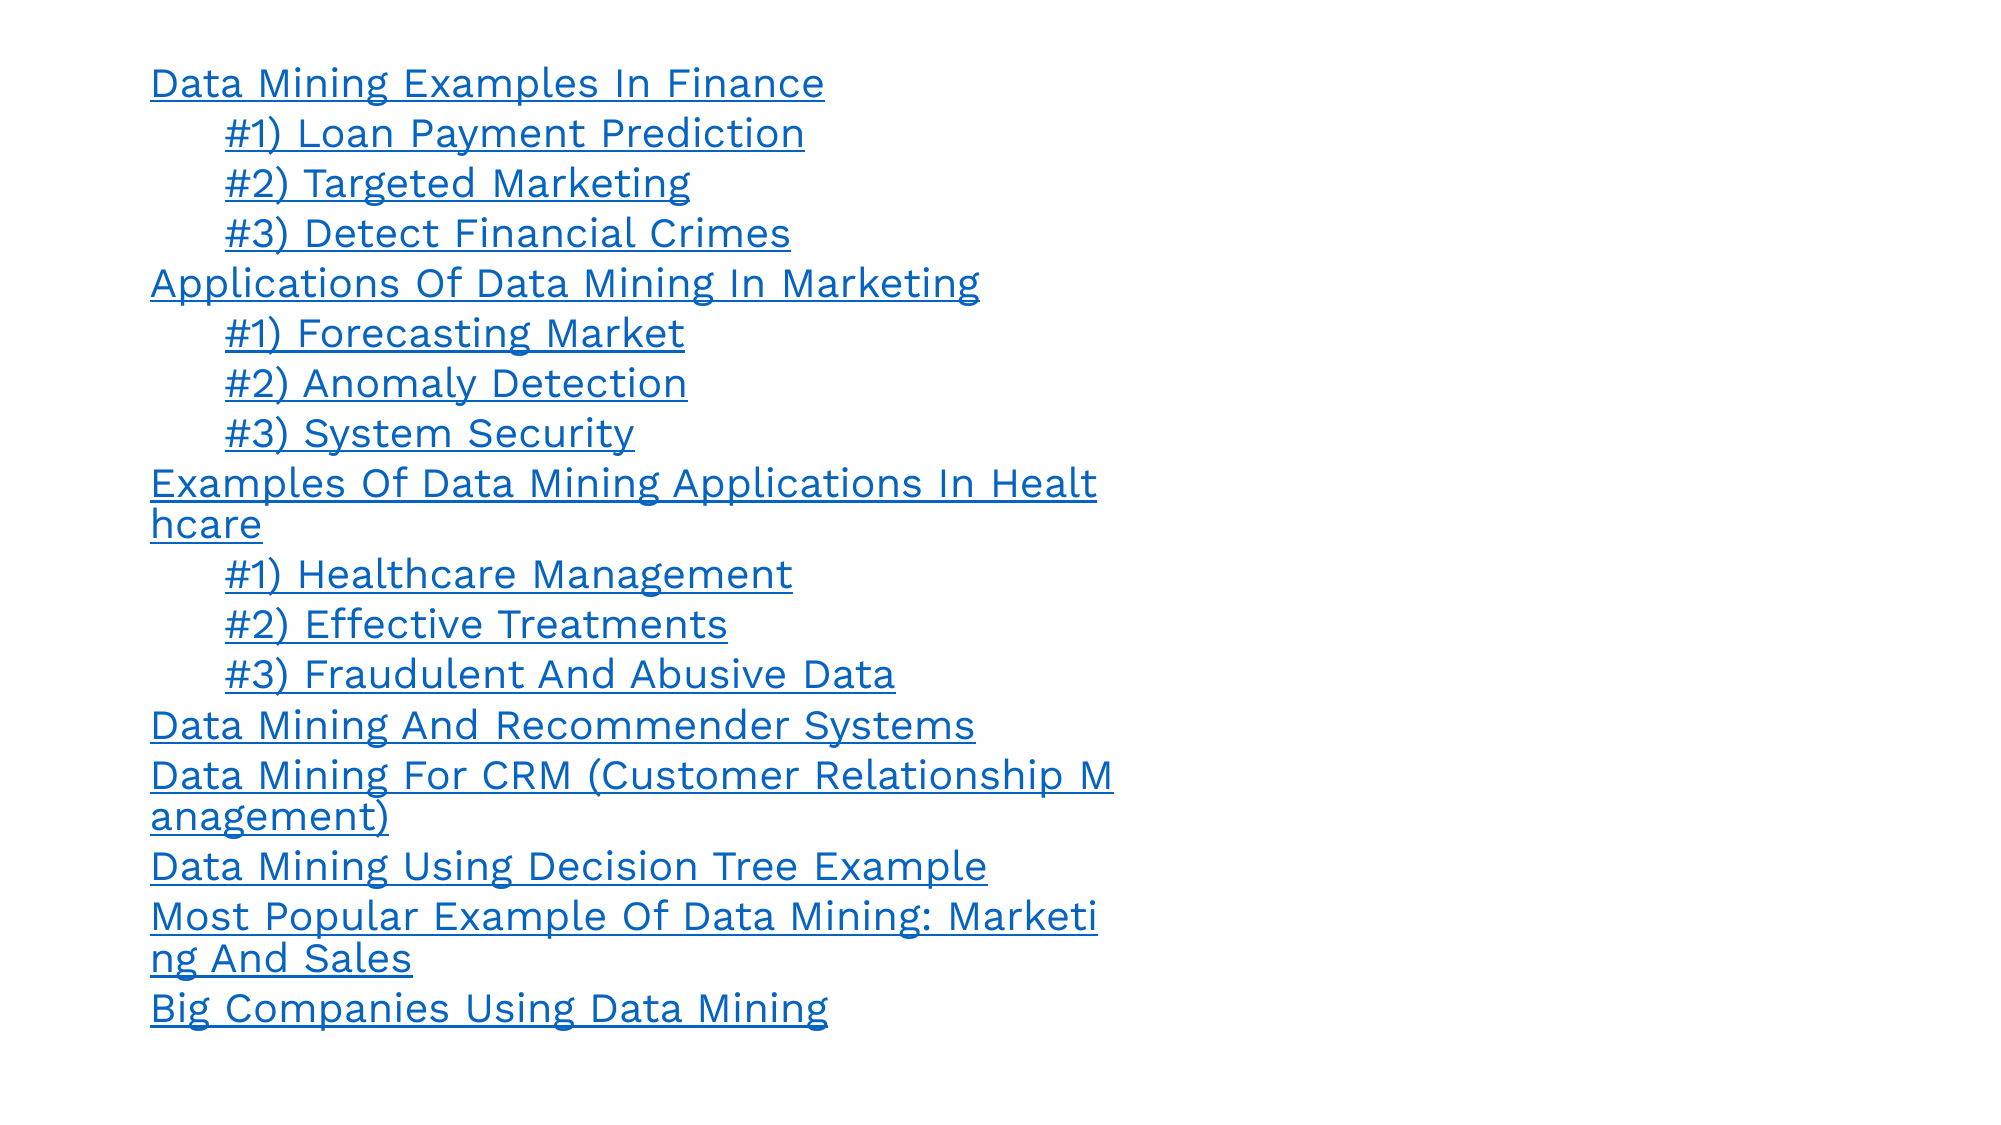

Data Mining Examples In Finance
#1) Loan Payment Prediction
#2) Targeted Marketing
#3) Detect Financial Crimes
Applications Of Data Mining In Marketing
#1) Forecasting Market
#2) Anomaly Detection
#3) System Security
Examples Of Data Mining Applications In Healthcare
#1) Healthcare Management
#2) Effective Treatments
#3) Fraudulent And Abusive Data
Data Mining And Recommender Systems
Data Mining For CRM (Customer Relationship Management)
Data Mining Using Decision Tree Example
Most Popular Example Of Data Mining: Marketing And Sales
Big Companies Using Data Mining